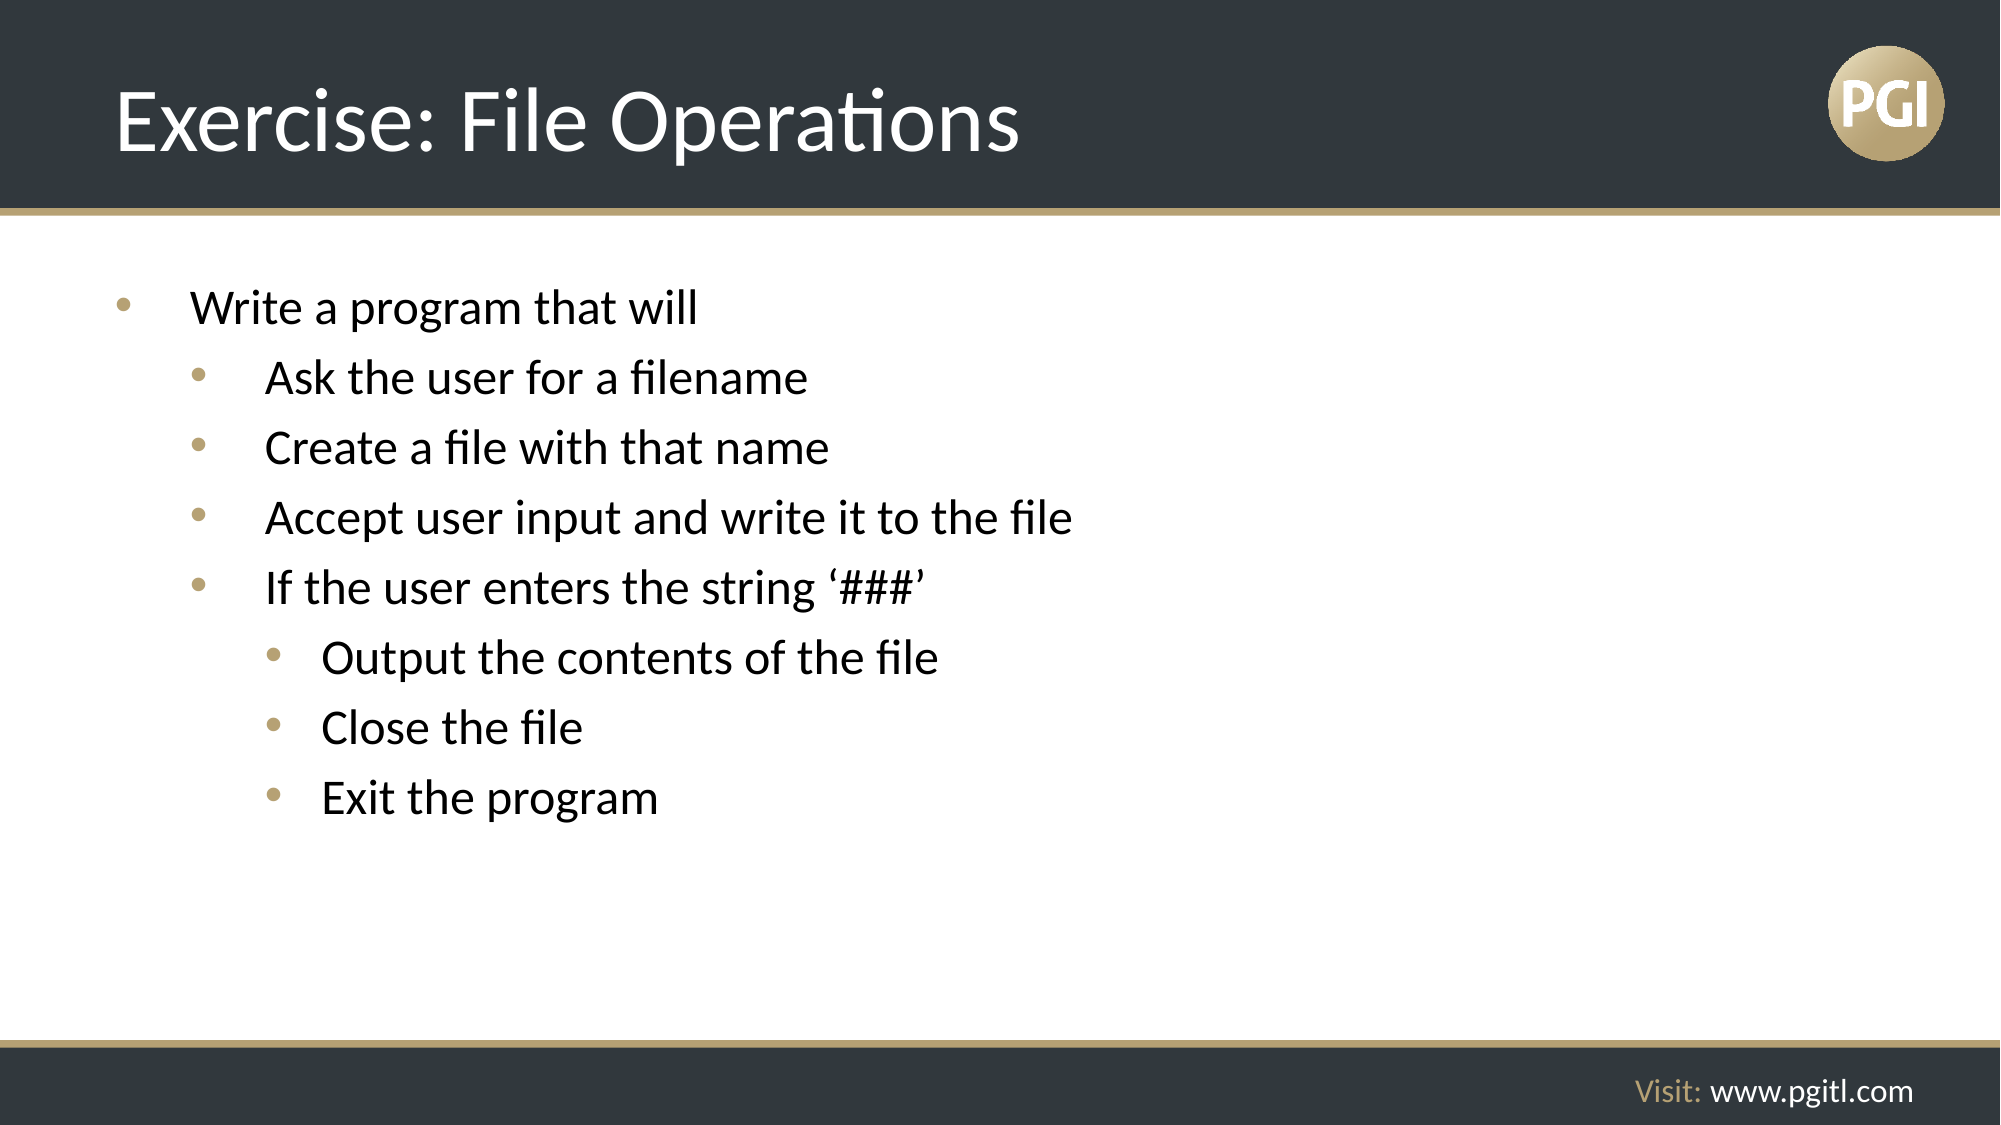

# Exercise: File Operations
Write a program that will
Ask the user for a filename
Create a file with that name
Accept user input and write it to the file
If the user enters the string ‘###’
Output the contents of the file
Close the file
Exit the program